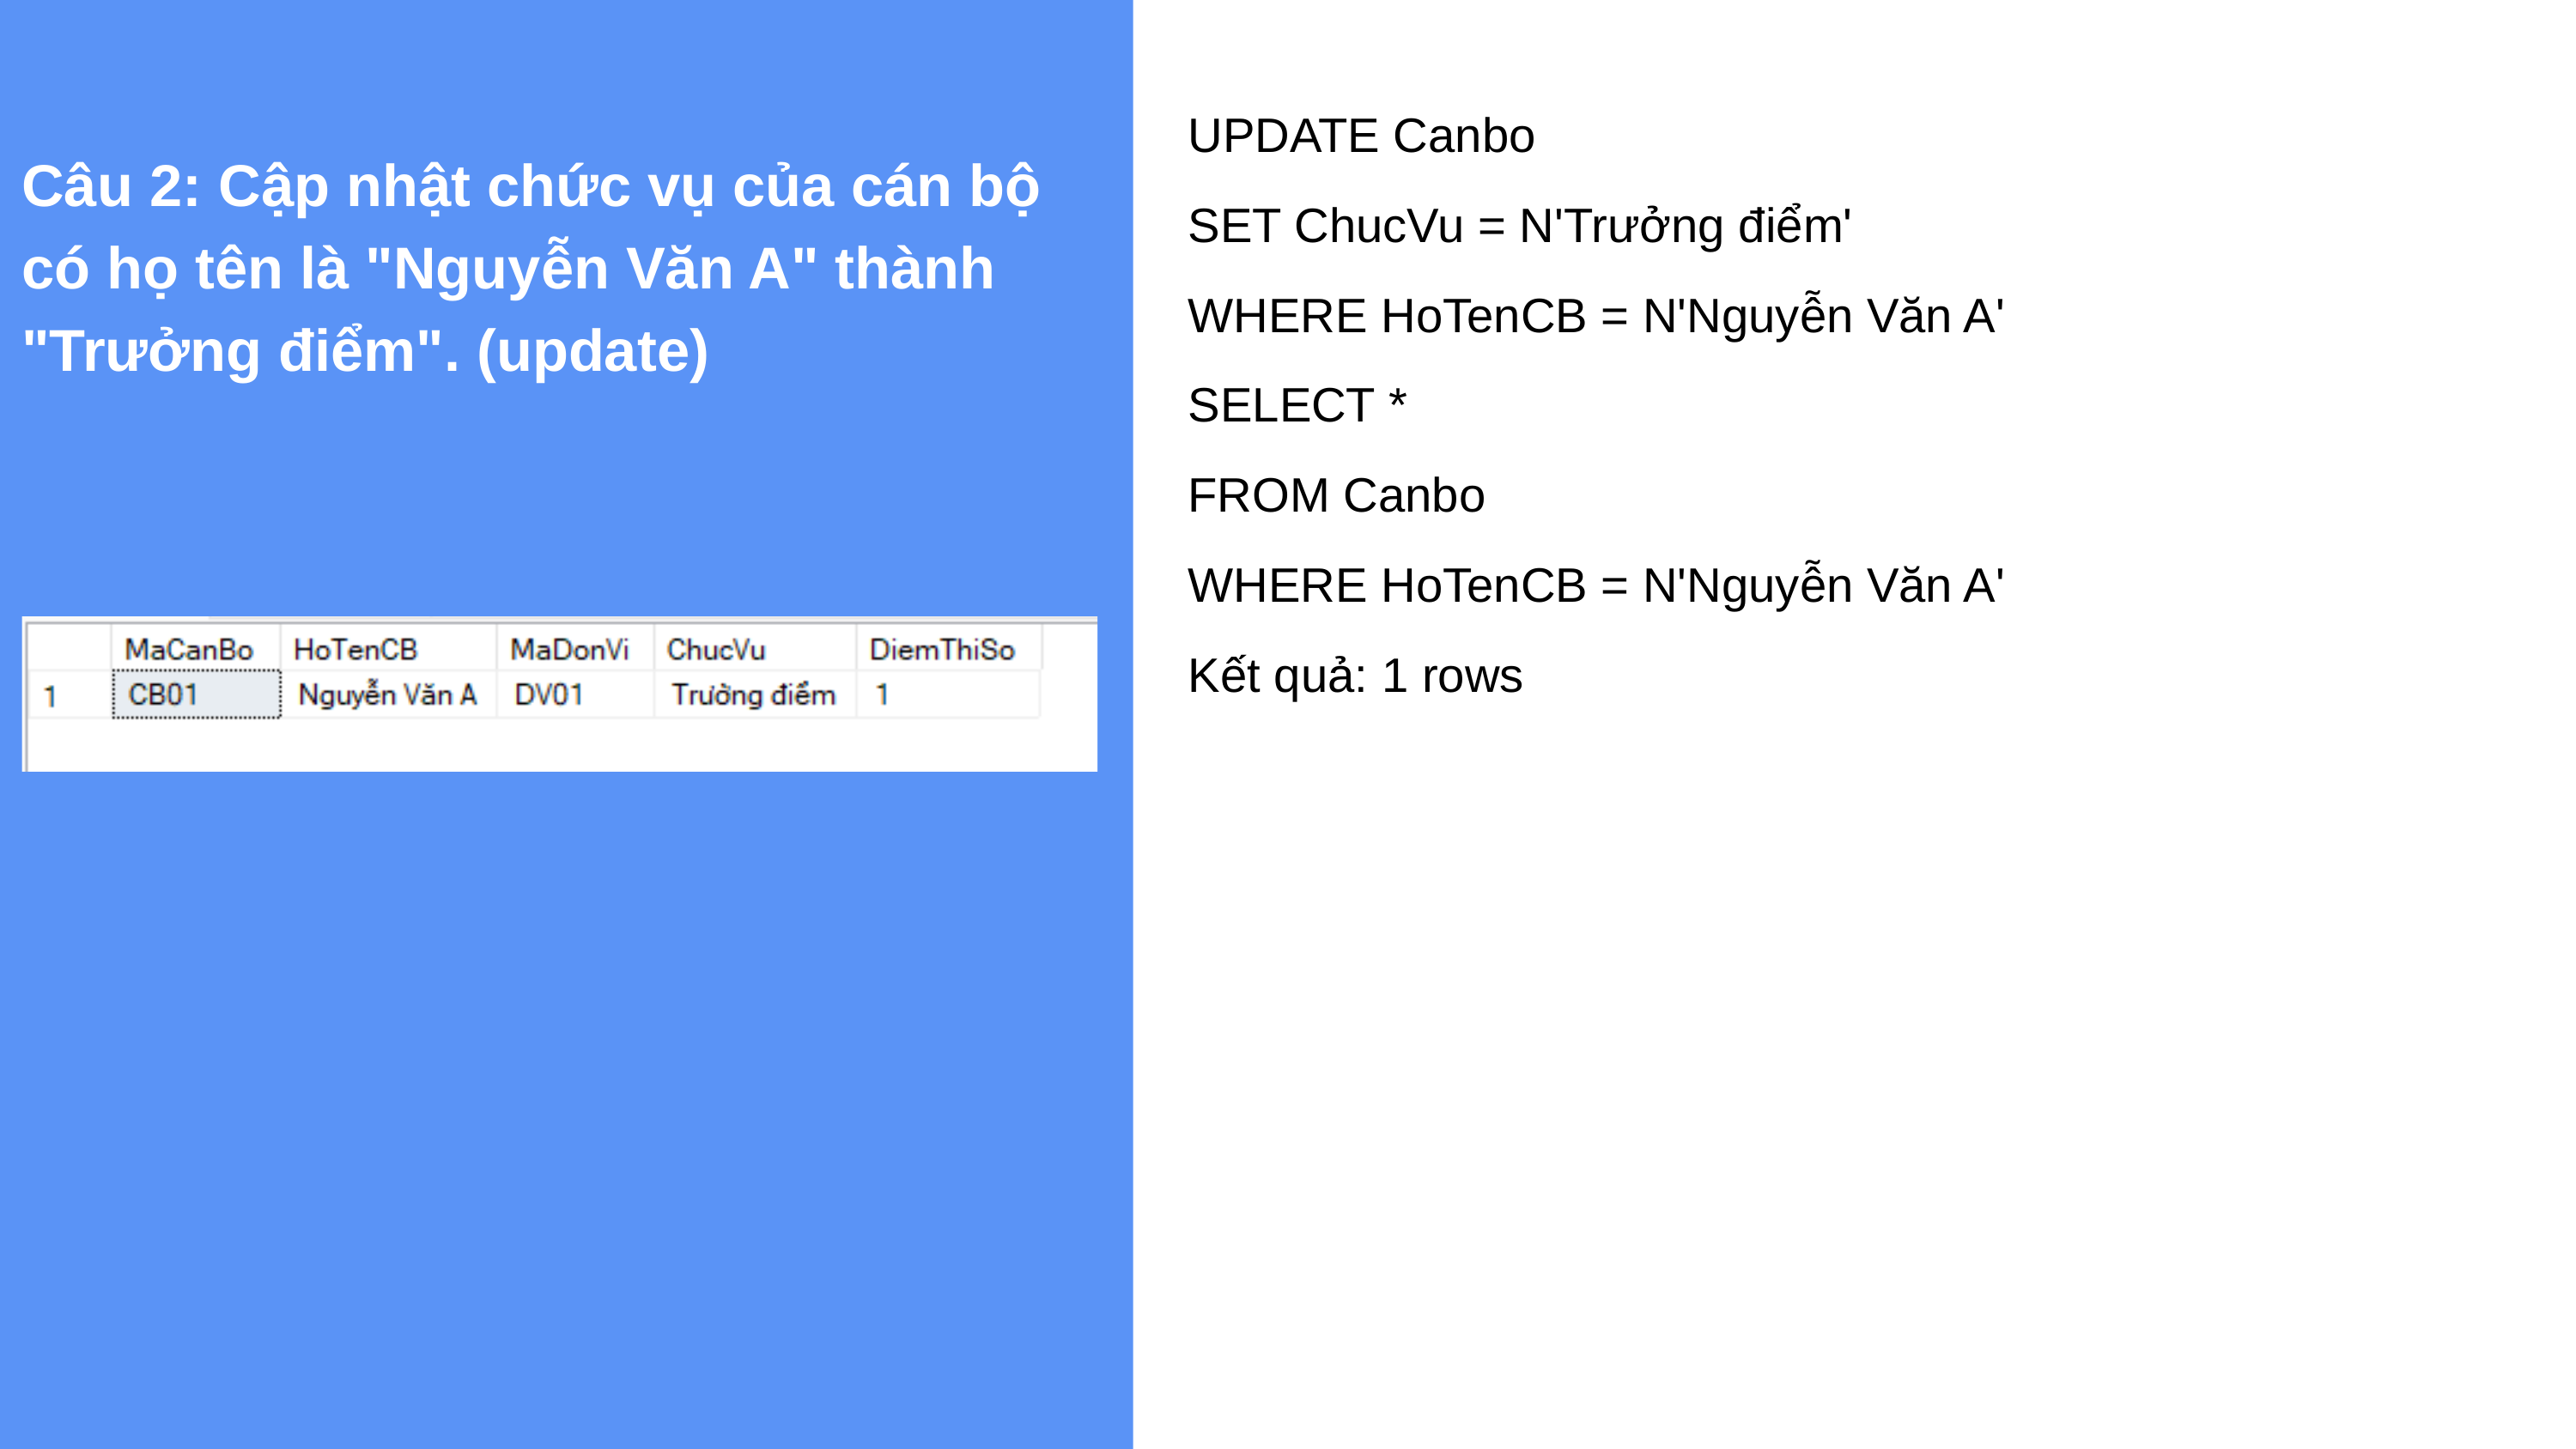

UPDATE Canbo
SET ChucVu = N'Trưởng điểm'
WHERE HoTenCB = N'Nguyễn Văn A'
SELECT *
FROM Canbo
WHERE HoTenCB = N'Nguyễn Văn A'
Kết quả: 1 rows

Câu 2: Cập nhật chức vụ của cán bộ có họ tên là "Nguyễn Văn A" thành "Trưởng điểm". (update)